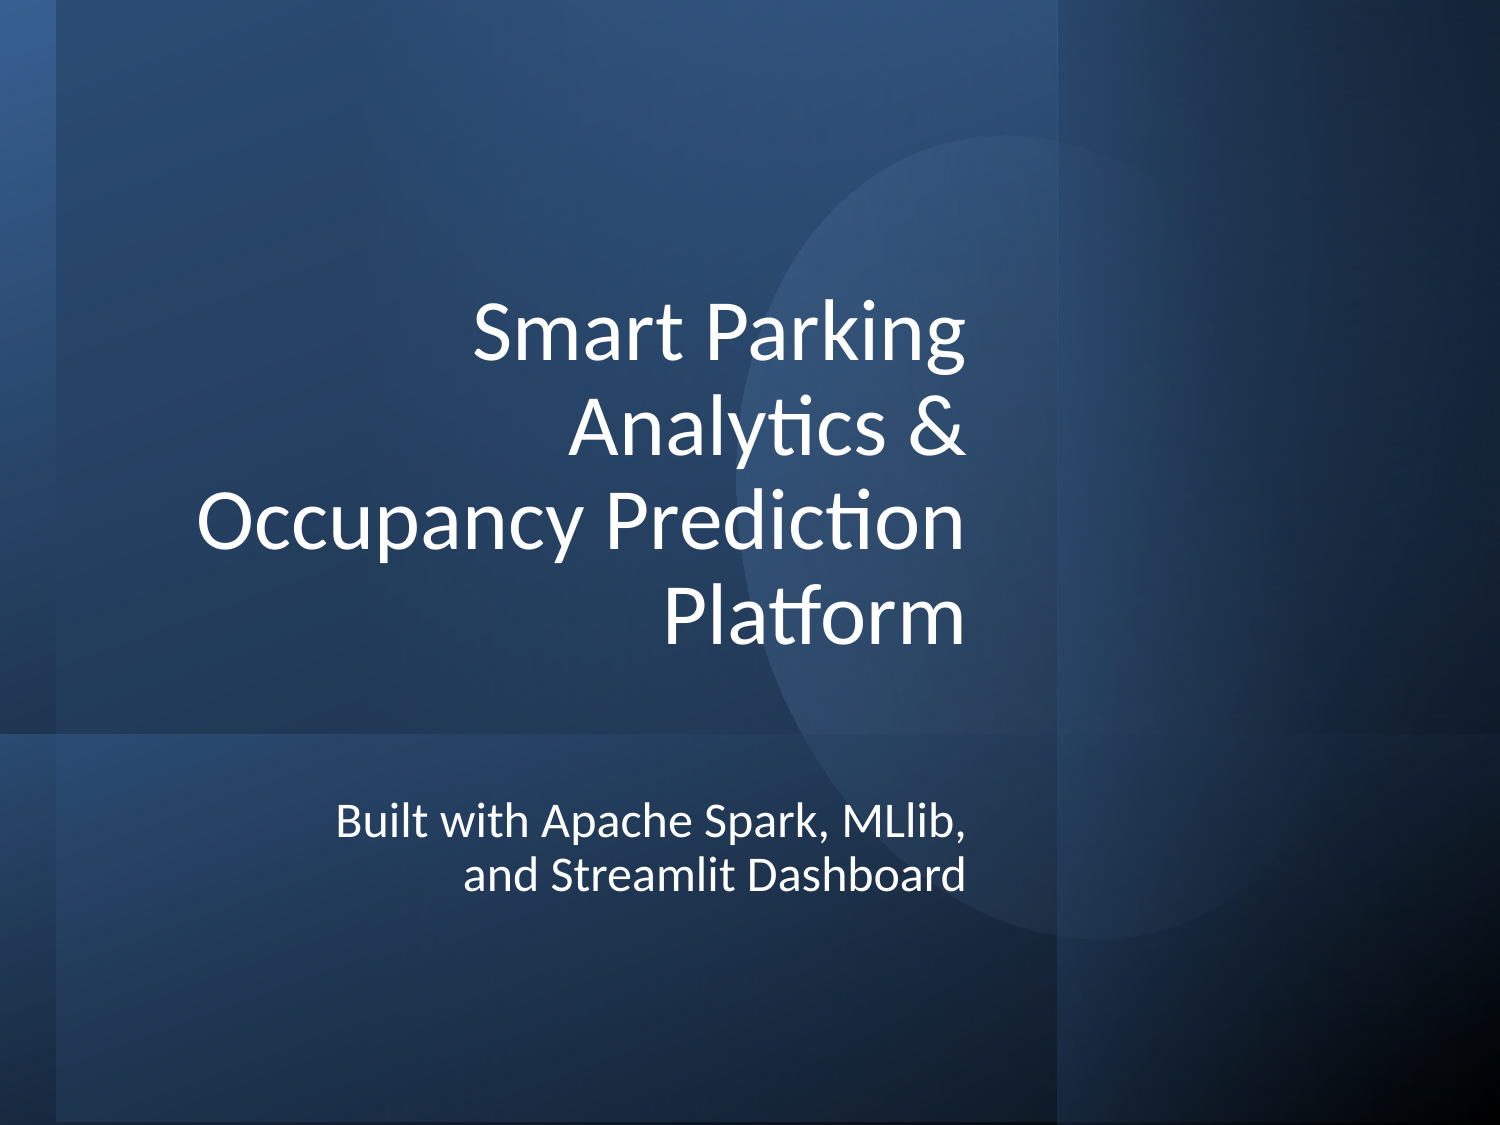

Smart Parking Analytics & Occupancy Prediction Platform

Built with Apache Spark, MLlib, and Streamlit Dashboard